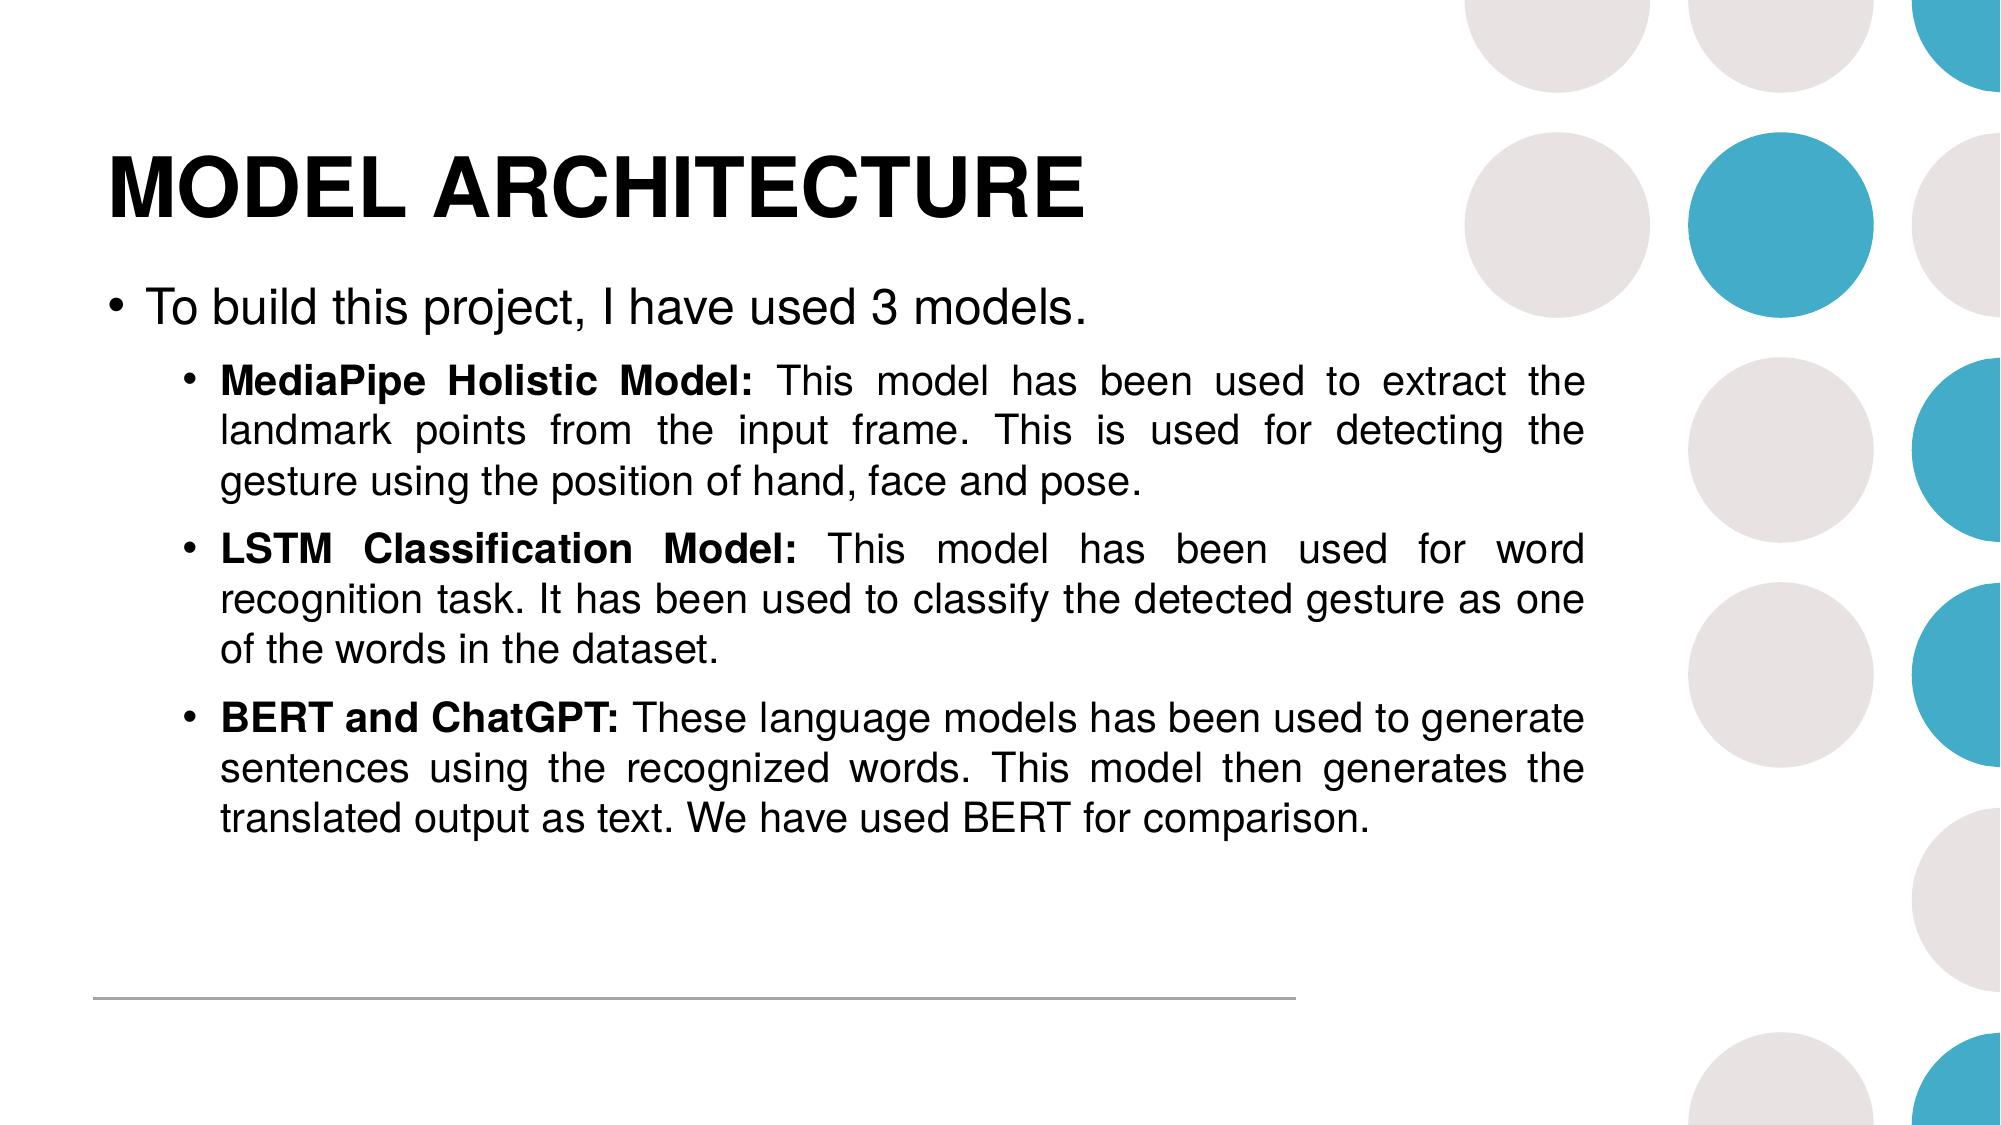

# MODEL ARCHITECTURE
To build this project, I have used 3 models.
MediaPipe Holistic Model: This model has been used to extract the landmark points from the input frame. This is used for detecting the gesture using the position of hand, face and pose.
LSTM Classification Model: This model has been used for word recognition task. It has been used to classify the detected gesture as one of the words in the dataset.
BERT and ChatGPT: These language models has been used to generate sentences using the recognized words. This model then generates the translated output as text. We have used BERT for comparison.